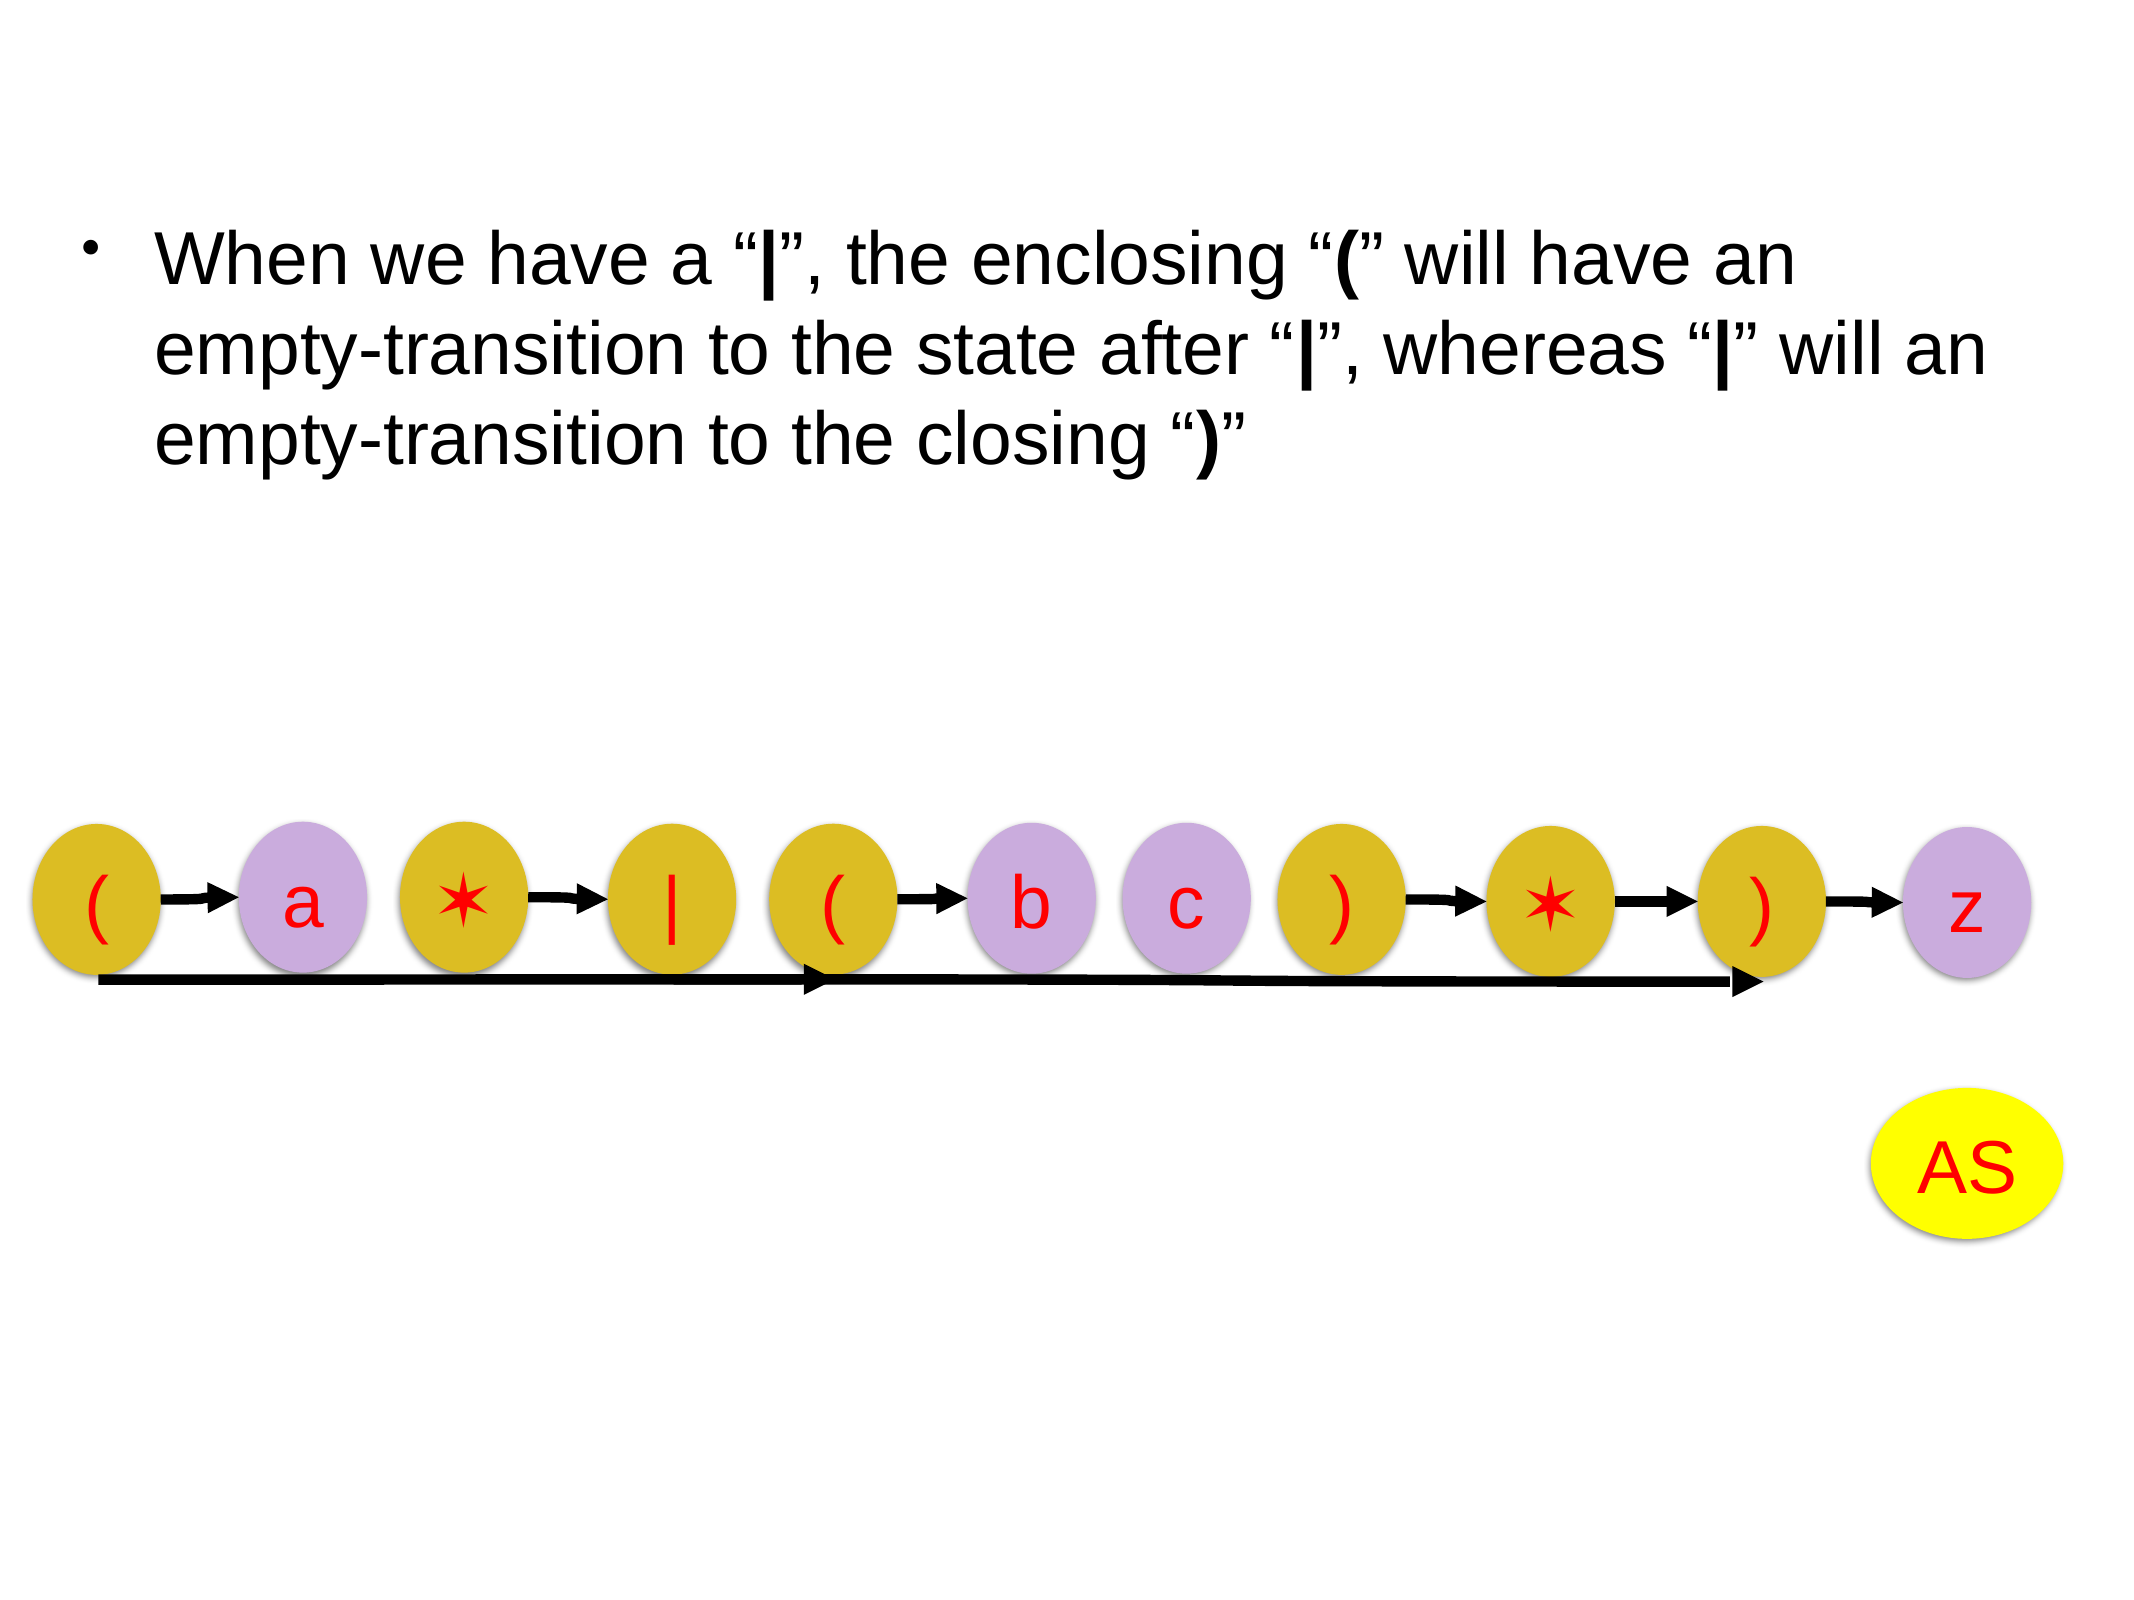

When we have a “|”, the enclosing “(” will have an empty-transition to the state after “|”, whereas “|” will an empty-transition to the closing “)”
a
✶
b
c
|
(
(
)
✶
)
z
AS